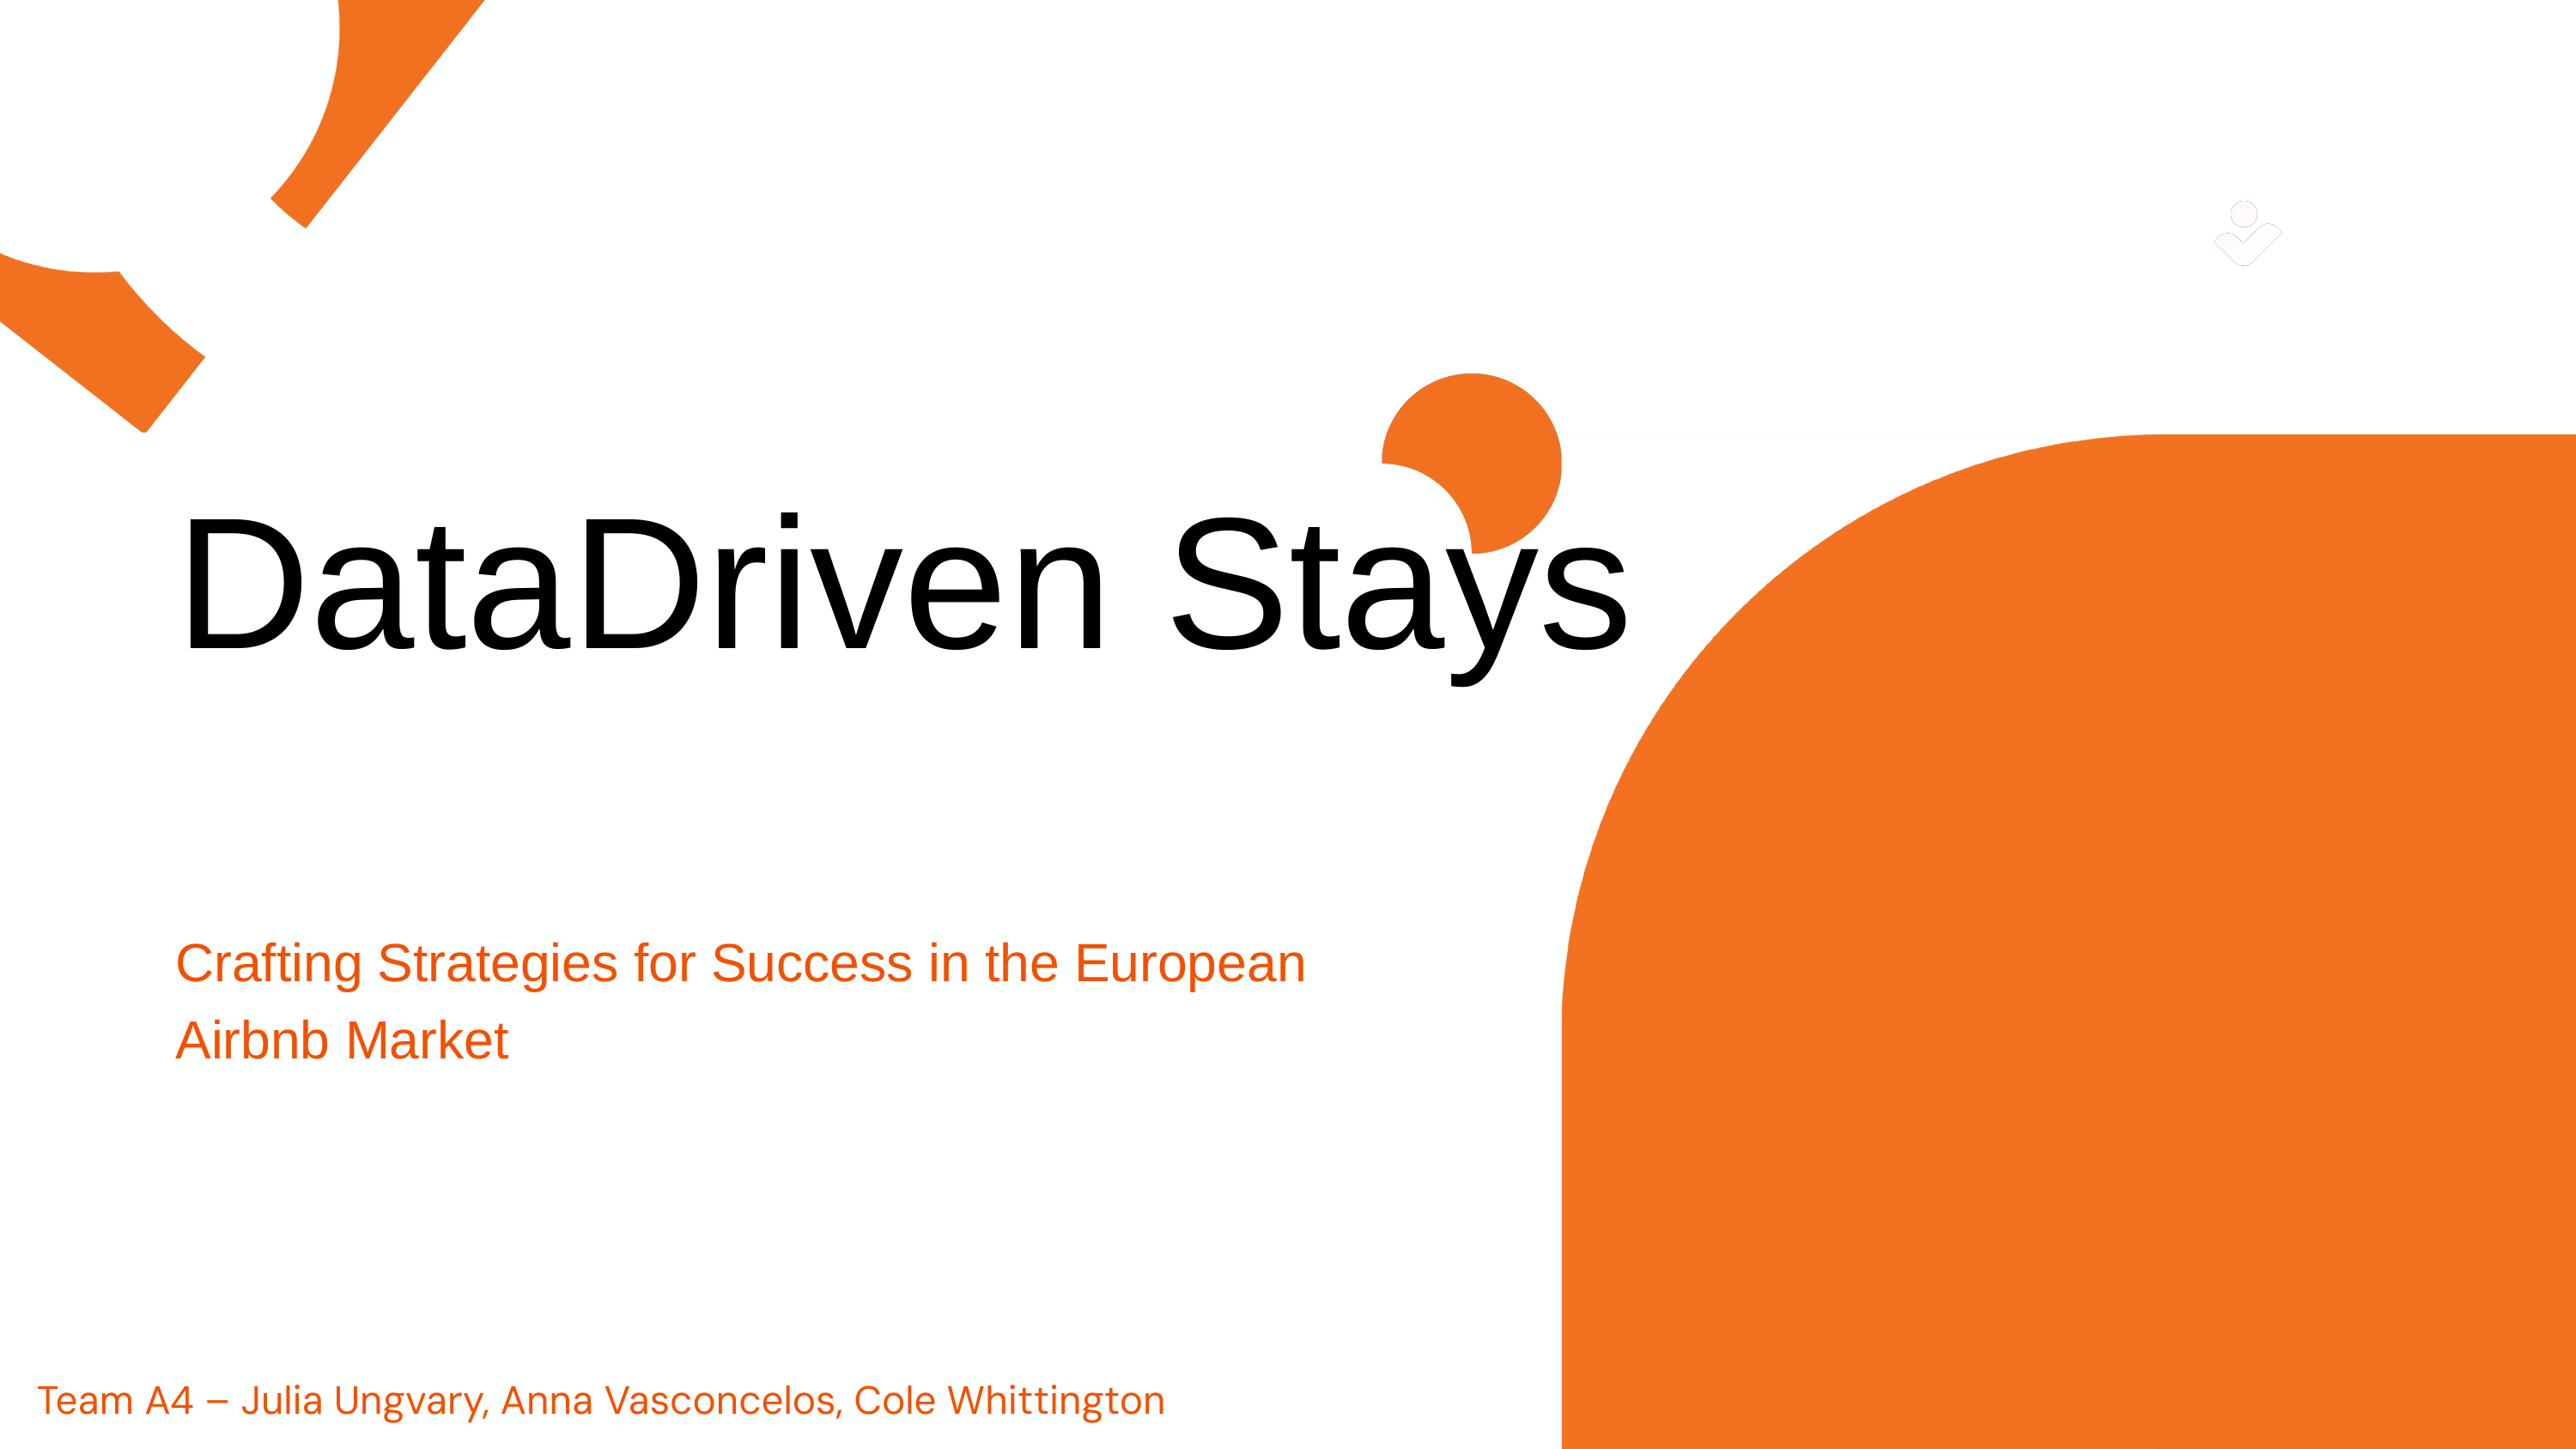

DataDriven Stays

Crafting Strategies for Success in the European Airbnb Market
Team A4 – Julia Ungvary, Anna Vasconcelos, Cole Whittington